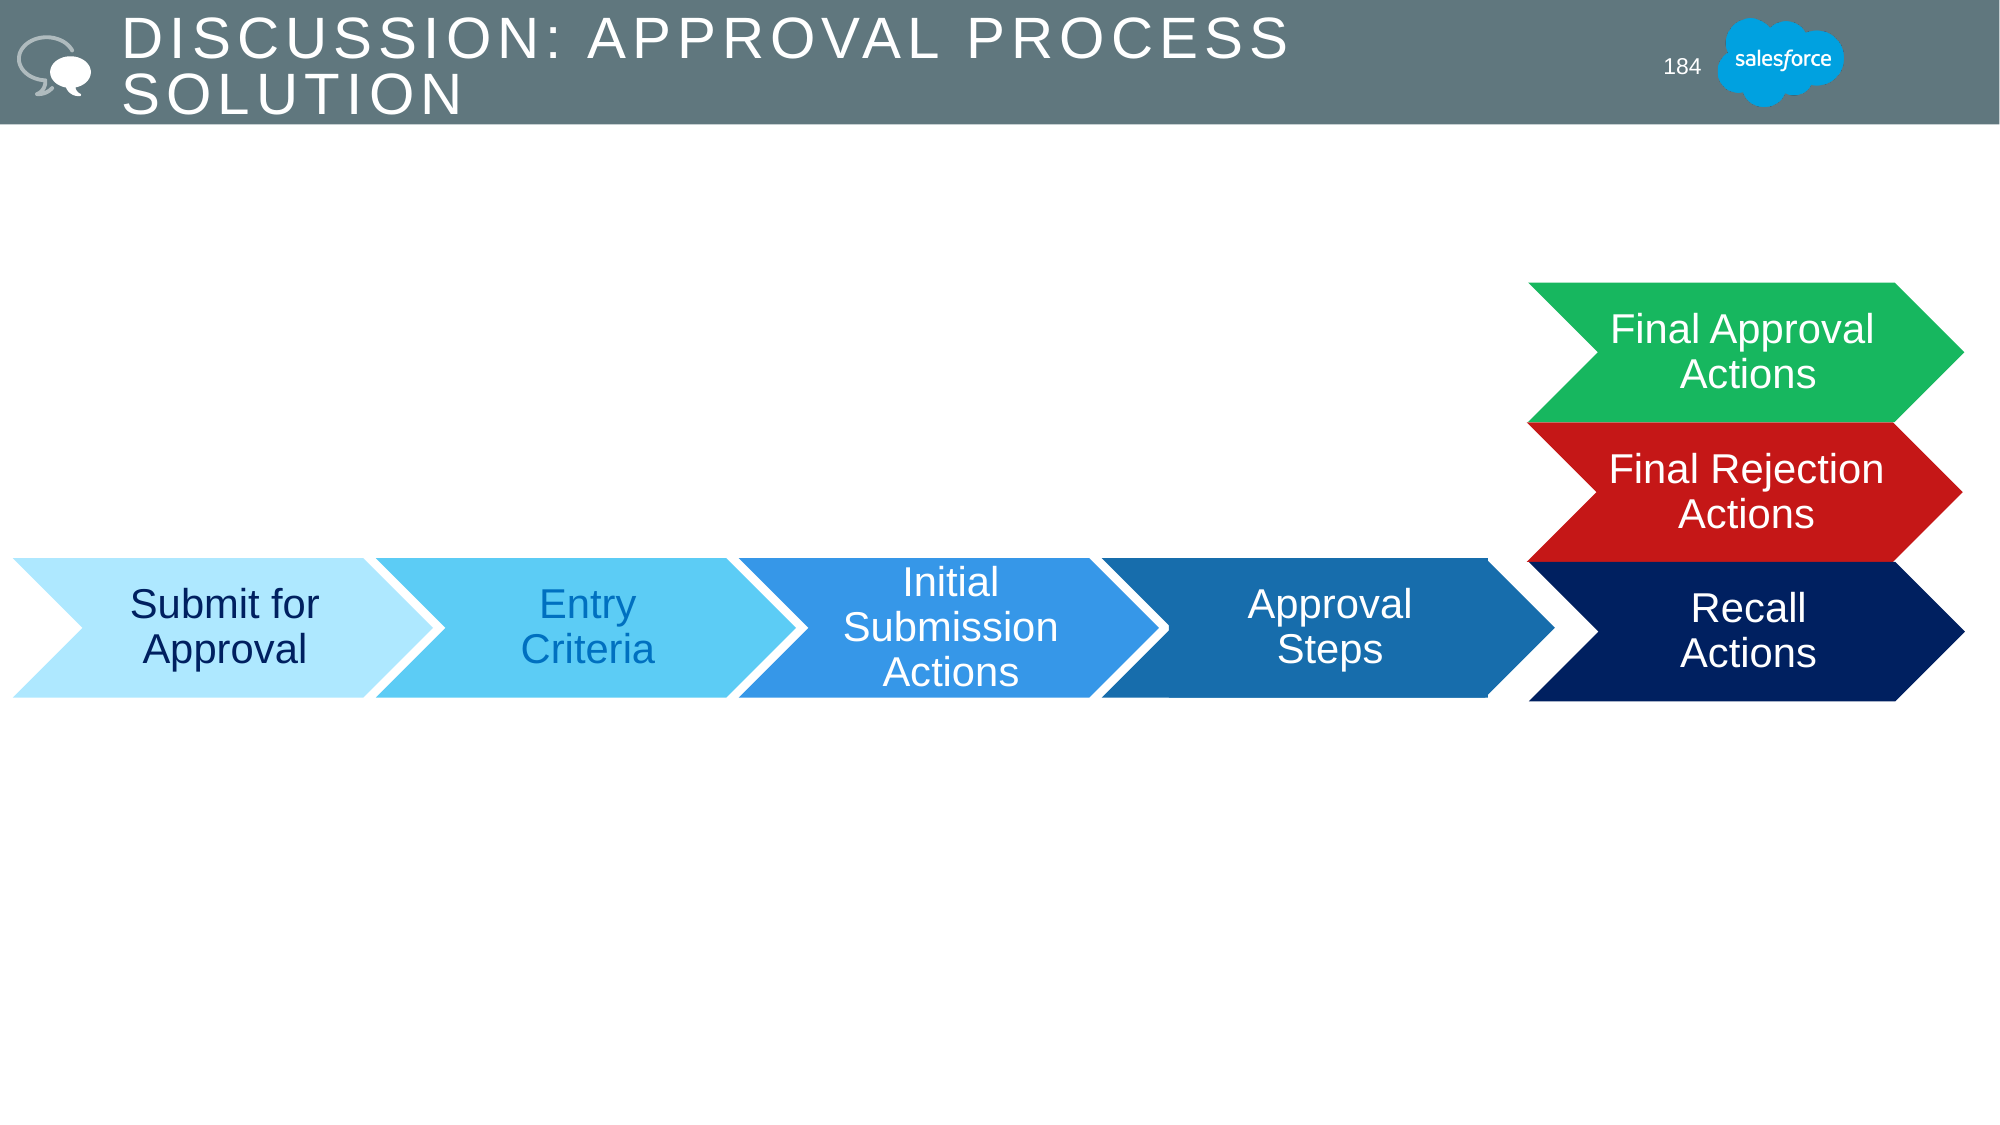

# Discussion: Approval process solution
184

Final Approval
Actions

Final Rejection
Actions

Submit for
Approval

Approval
Steps

Entry
Criteria

Initial
Submission
Actions

Recall
Actions